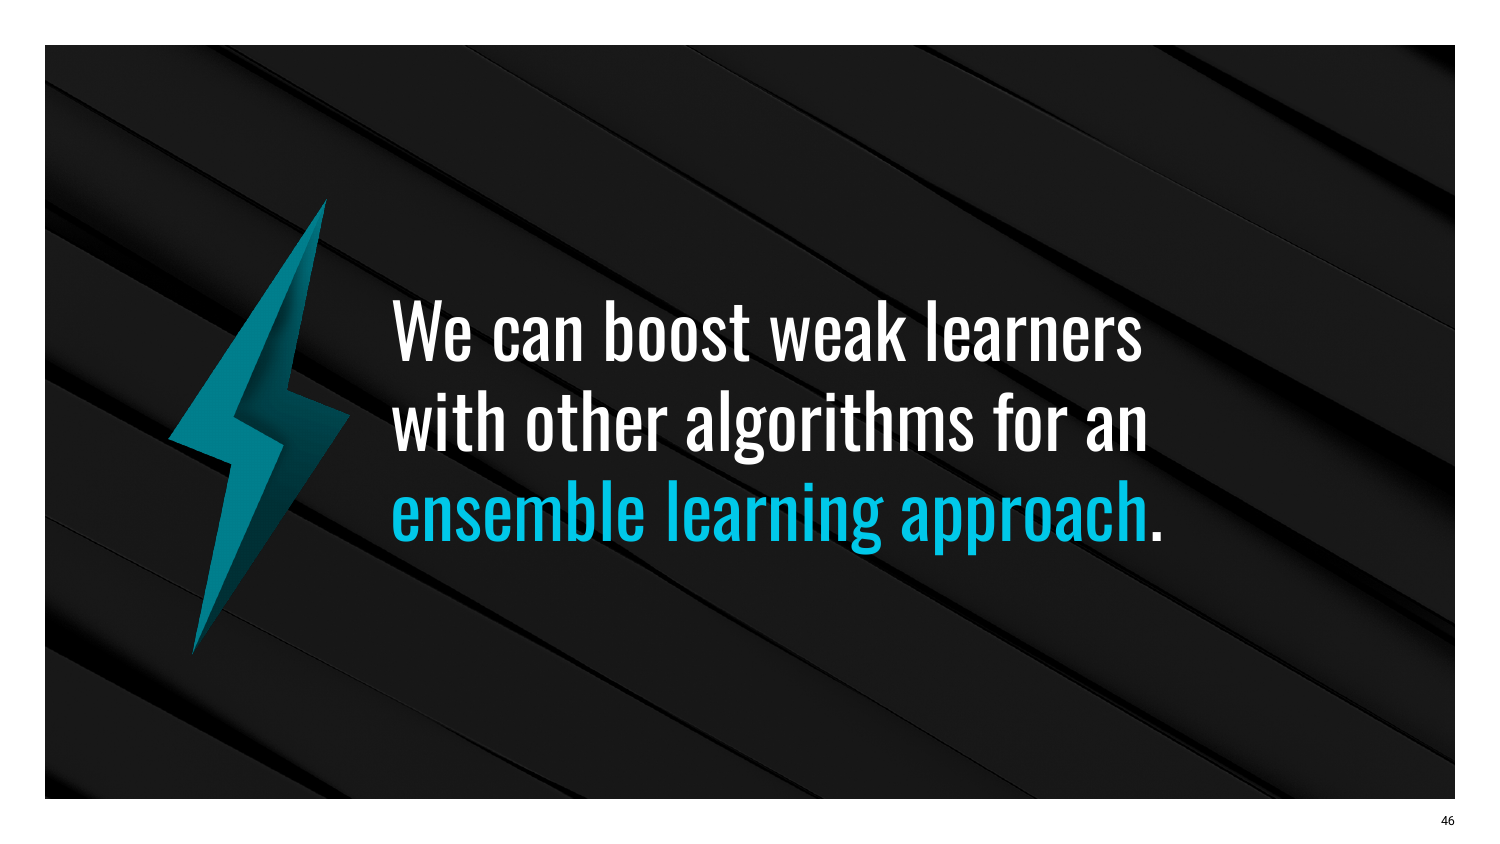

# We can boost weak learners with other algorithms for an ensemble learning approach.

46